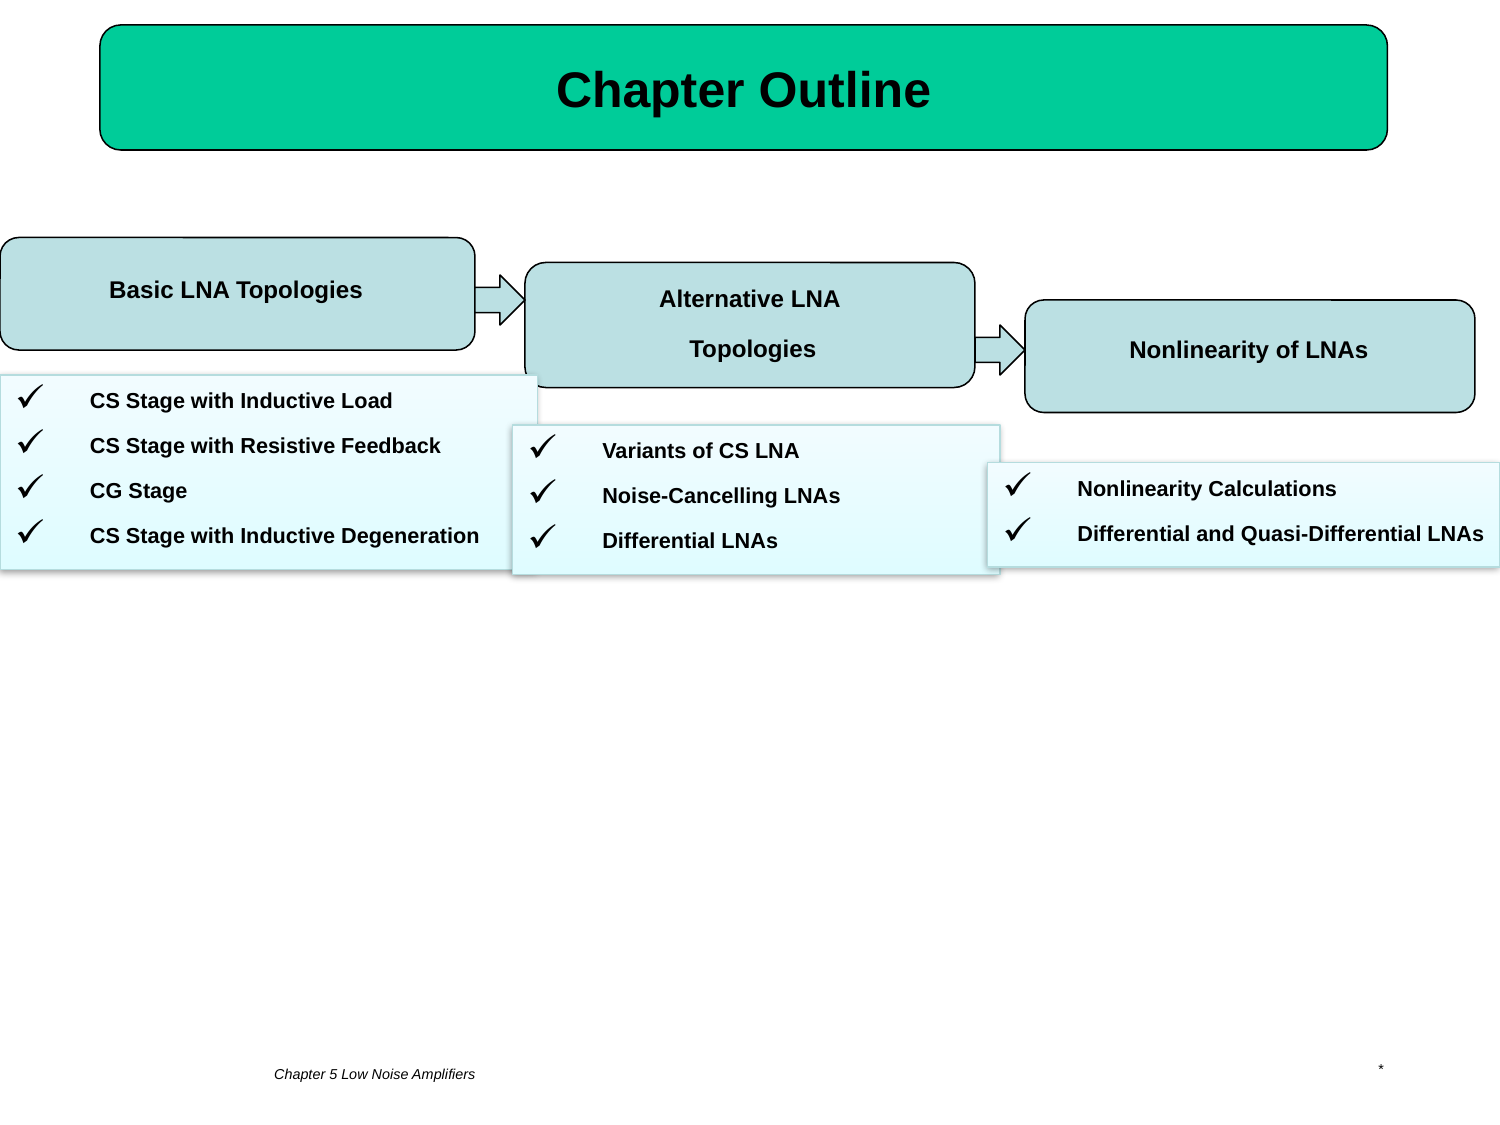

Chapter Outline

Basic LNA Topologies

Alternative LNA
Topologies

Nonlinearity of LNAs

CS Stage with Inductive Load
CS Stage with Resistive Feedback
CG Stage
CS Stage with Inductive Degeneration
Variants of CS LNA
Noise-Cancelling LNAs
Differential LNAs
Nonlinearity Calculations
Differential and Quasi-Differential LNAs